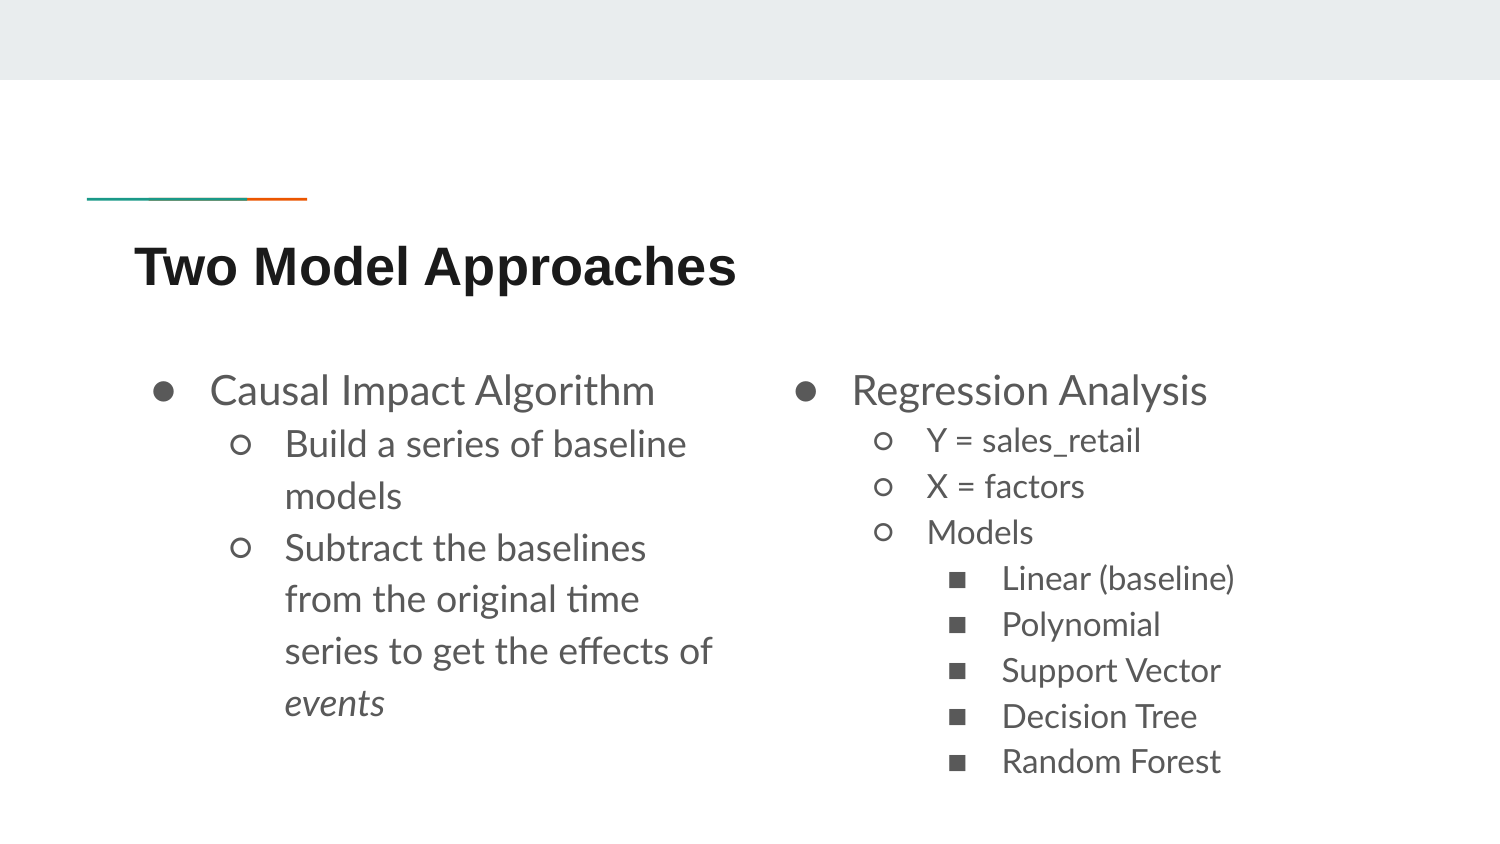

# Two Model Approaches
Causal Impact Algorithm
Build a series of baseline models
Subtract the baselines from the original time series to get the effects of events
Regression Analysis
Y = sales_retail
X = factors
Models
Linear (baseline)
Polynomial
Support Vector
Decision Tree
Random Forest